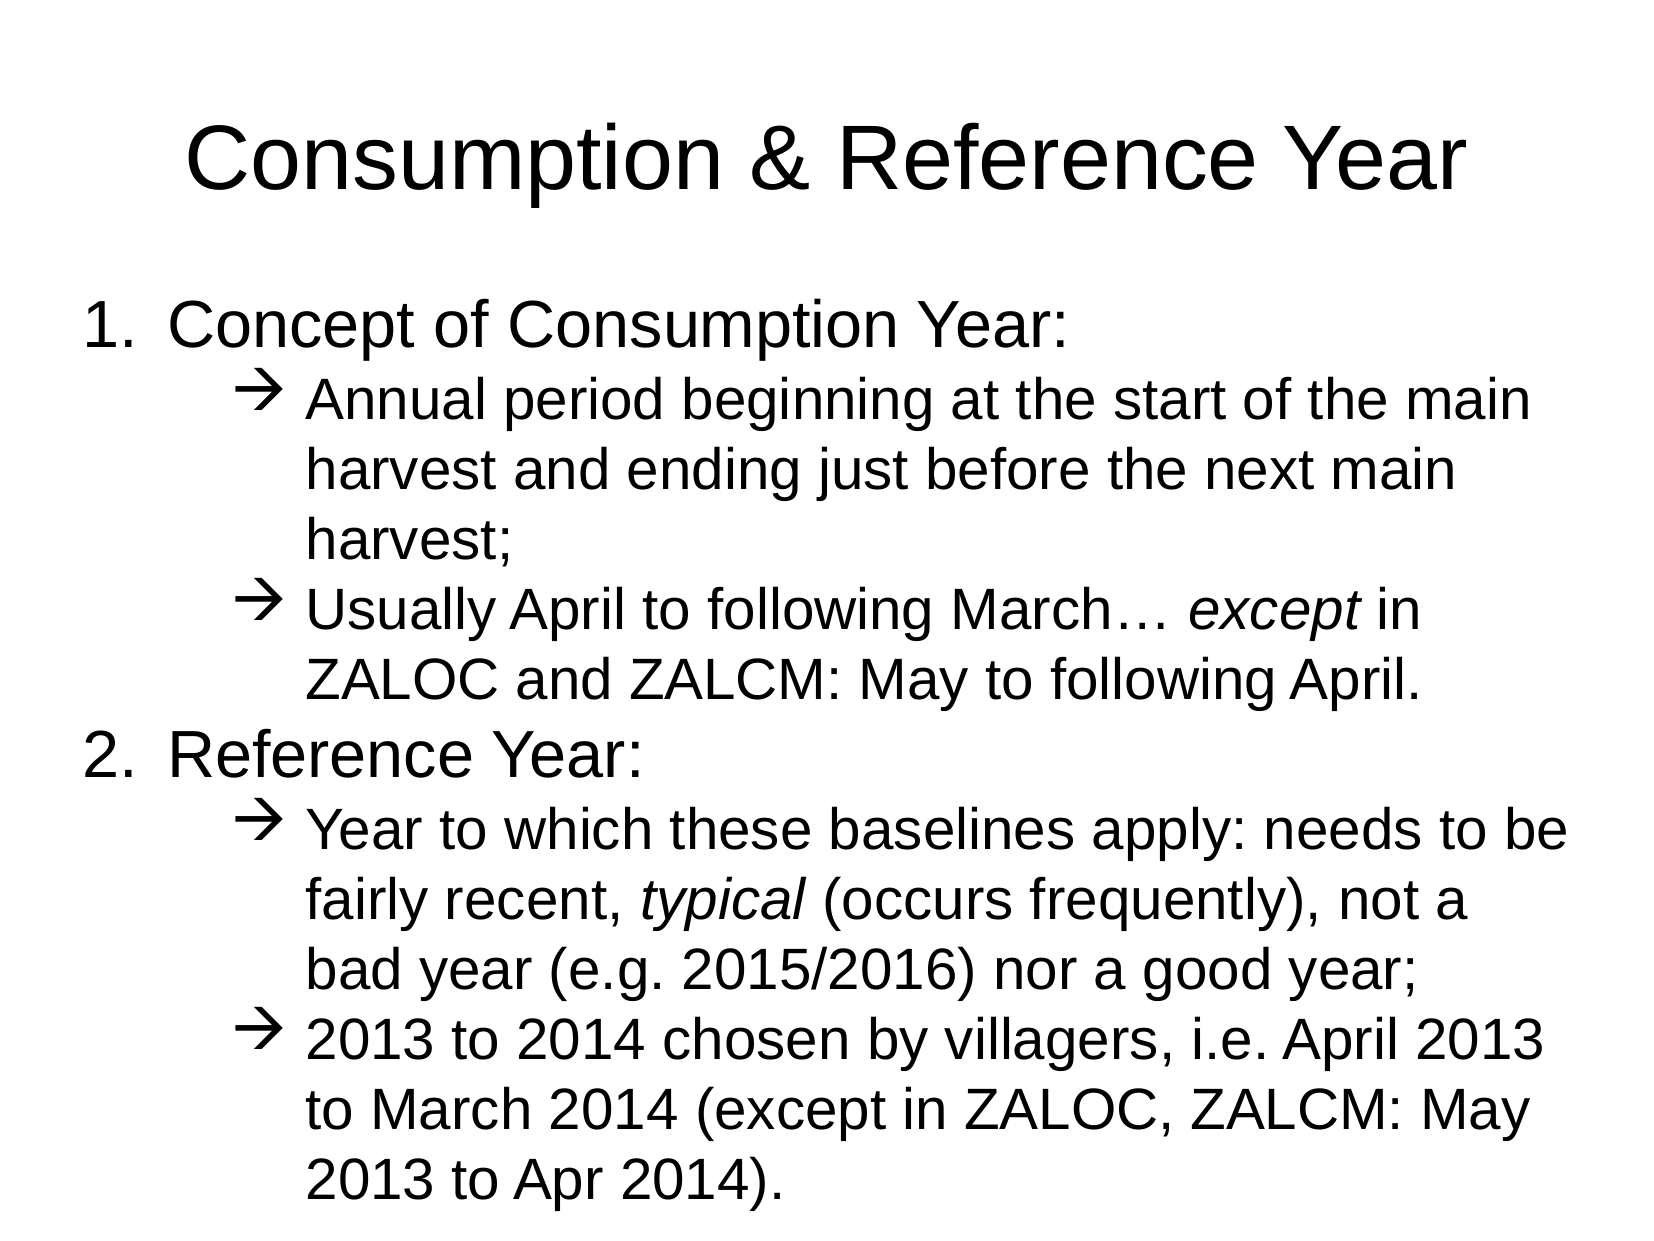

# Consumption & Reference Year
Concept of Consumption Year:
Annual period beginning at the start of the main harvest and ending just before the next main harvest;
Usually April to following March… except in ZALOC and ZALCM: May to following April.
Reference Year:
Year to which these baselines apply: needs to be fairly recent, typical (occurs frequently), not a bad year (e.g. 2015/2016) nor a good year;
2013 to 2014 chosen by villagers, i.e. April 2013 to March 2014 (except in ZALOC, ZALCM: May 2013 to Apr 2014).